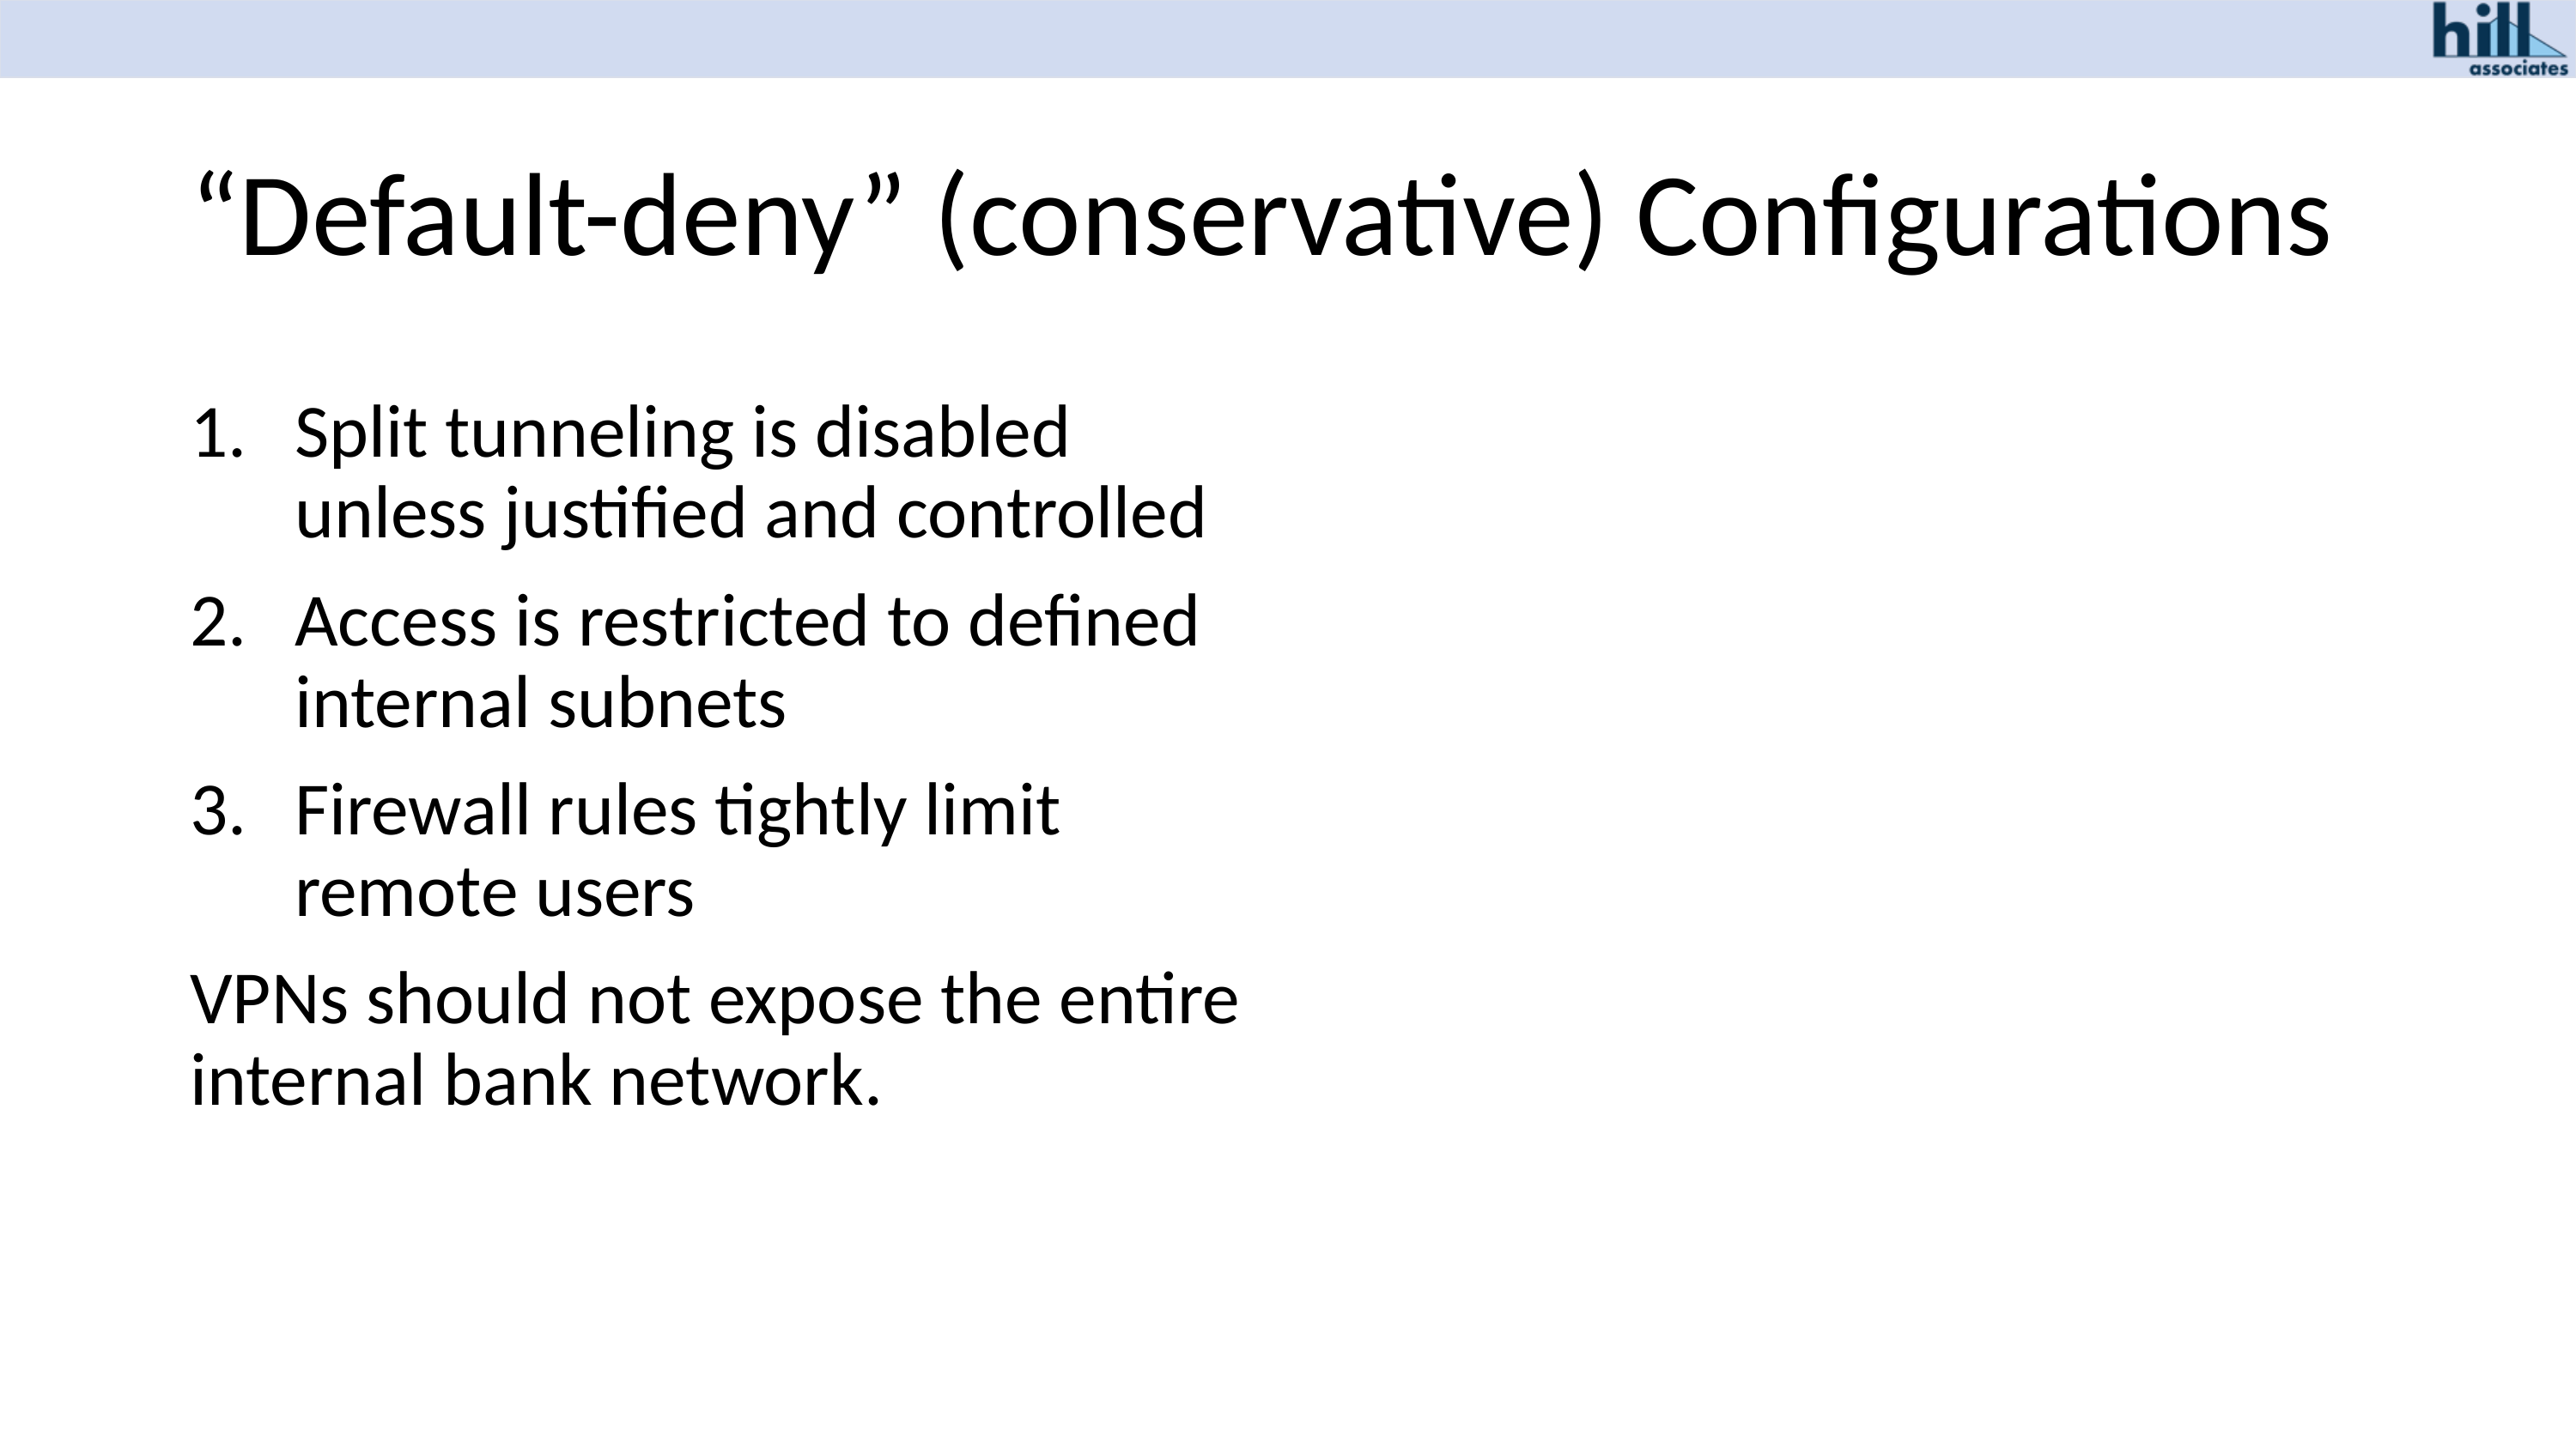

# “Default-deny” (conservative) Configurations
Split tunneling is disabled unless justified and controlled
Access is restricted to defined internal subnets
Firewall rules tightly limit remote users
VPNs should not expose the entire internal bank network.